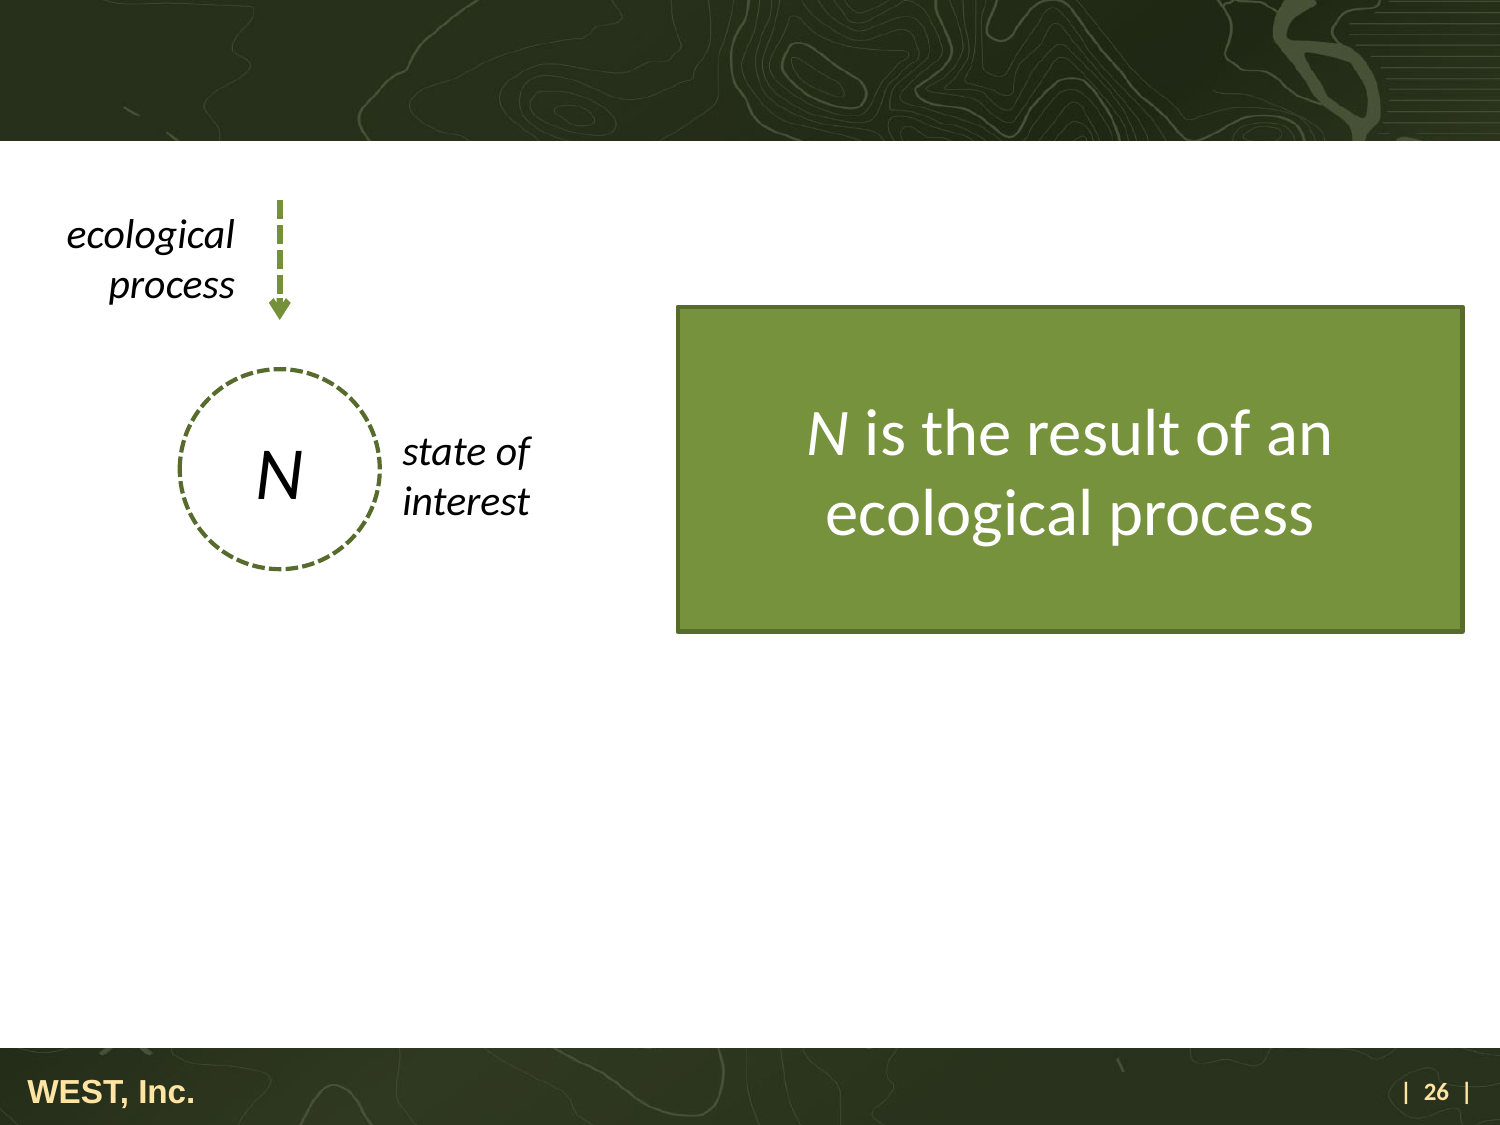

#
ecological process
N is the result of an ecological process
N
state of interest